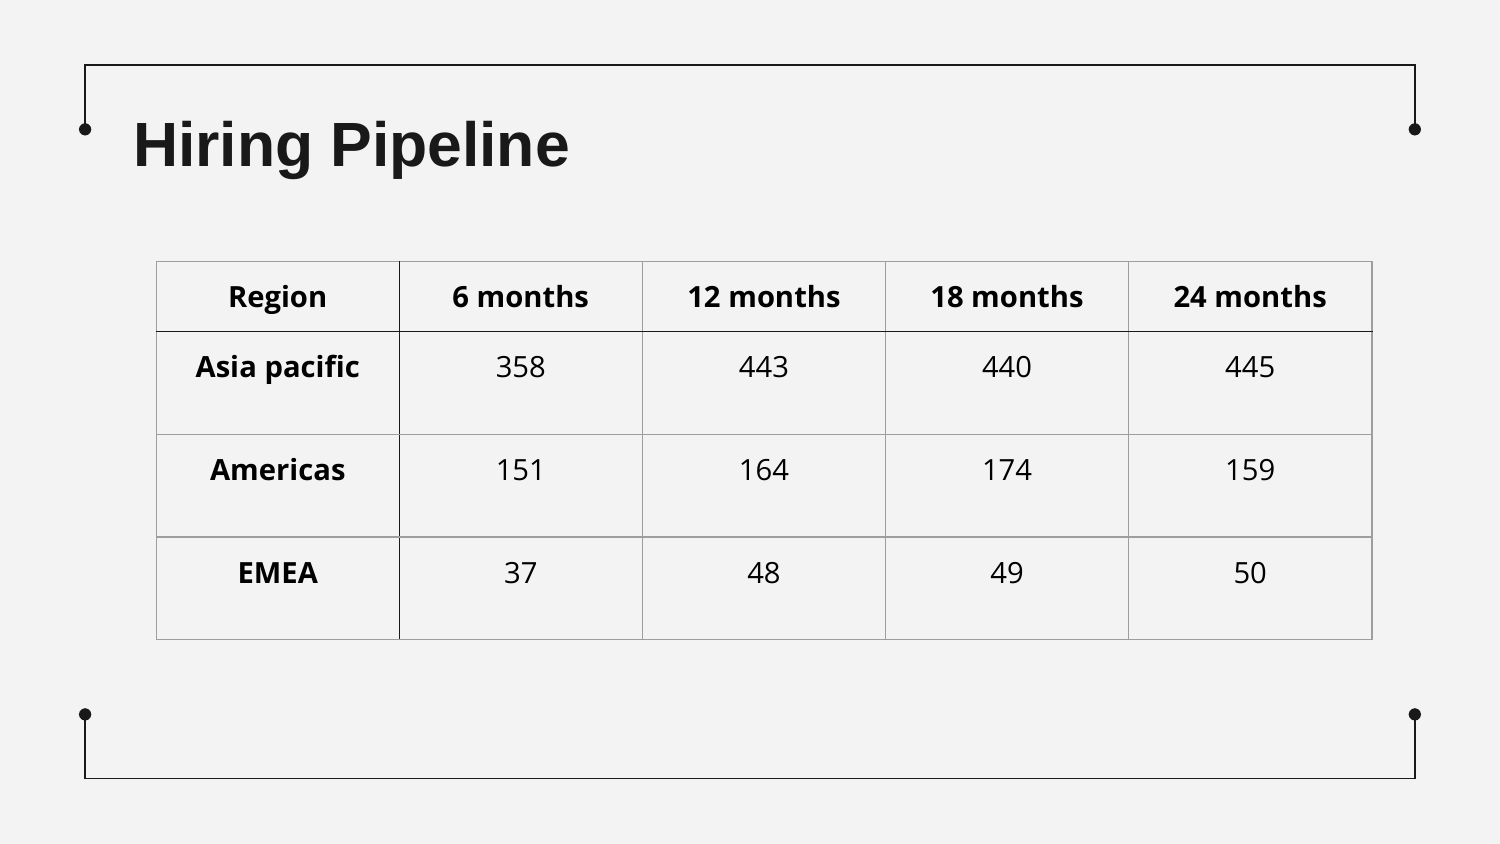

# Hiring Pipeline
| Region | 6 months | 12 months | 18 months | 24 months |
| --- | --- | --- | --- | --- |
| Asia pacific | 358 | 443 | 440 | 445 |
| Americas | 151 | 164 | 174 | 159 |
| EMEA | 37 | 48 | 49 | 50 |